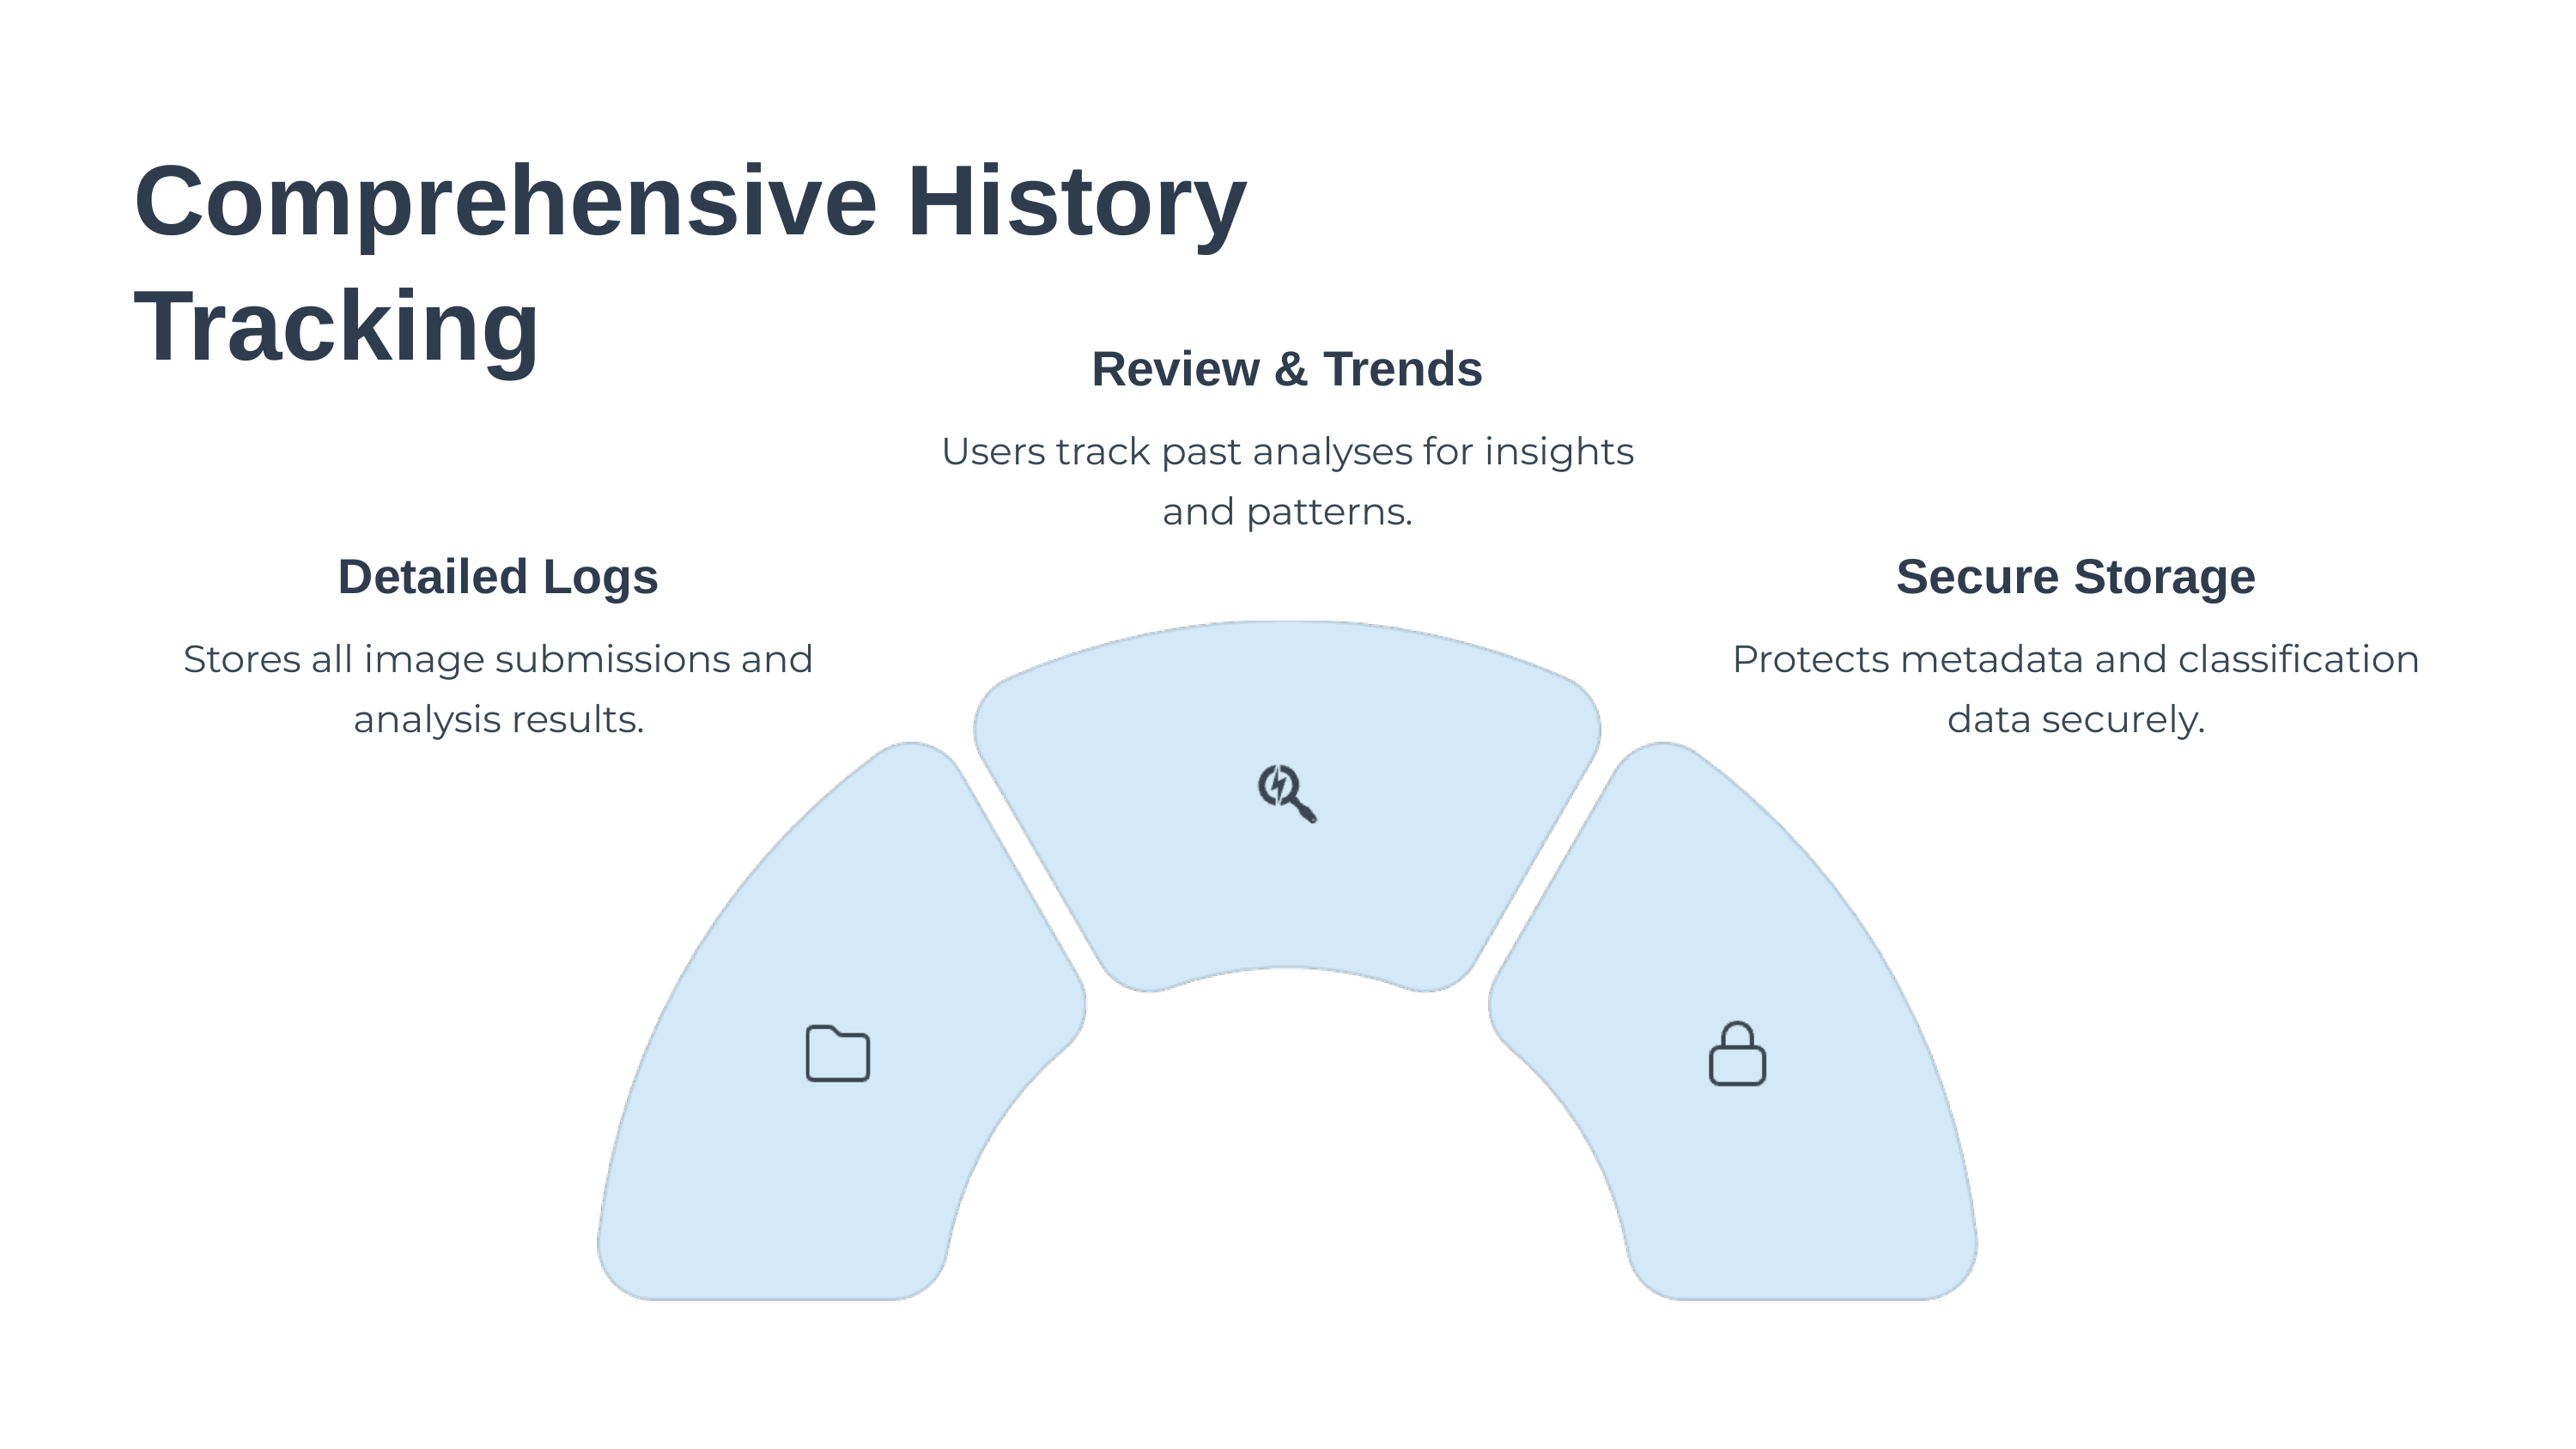

Comprehensive History Tracking
Review & Trends
Users track past analyses for insights and patterns.
Detailed Logs
Secure Storage
Stores all image submissions and analysis results.
Protects metadata and classification data securely.